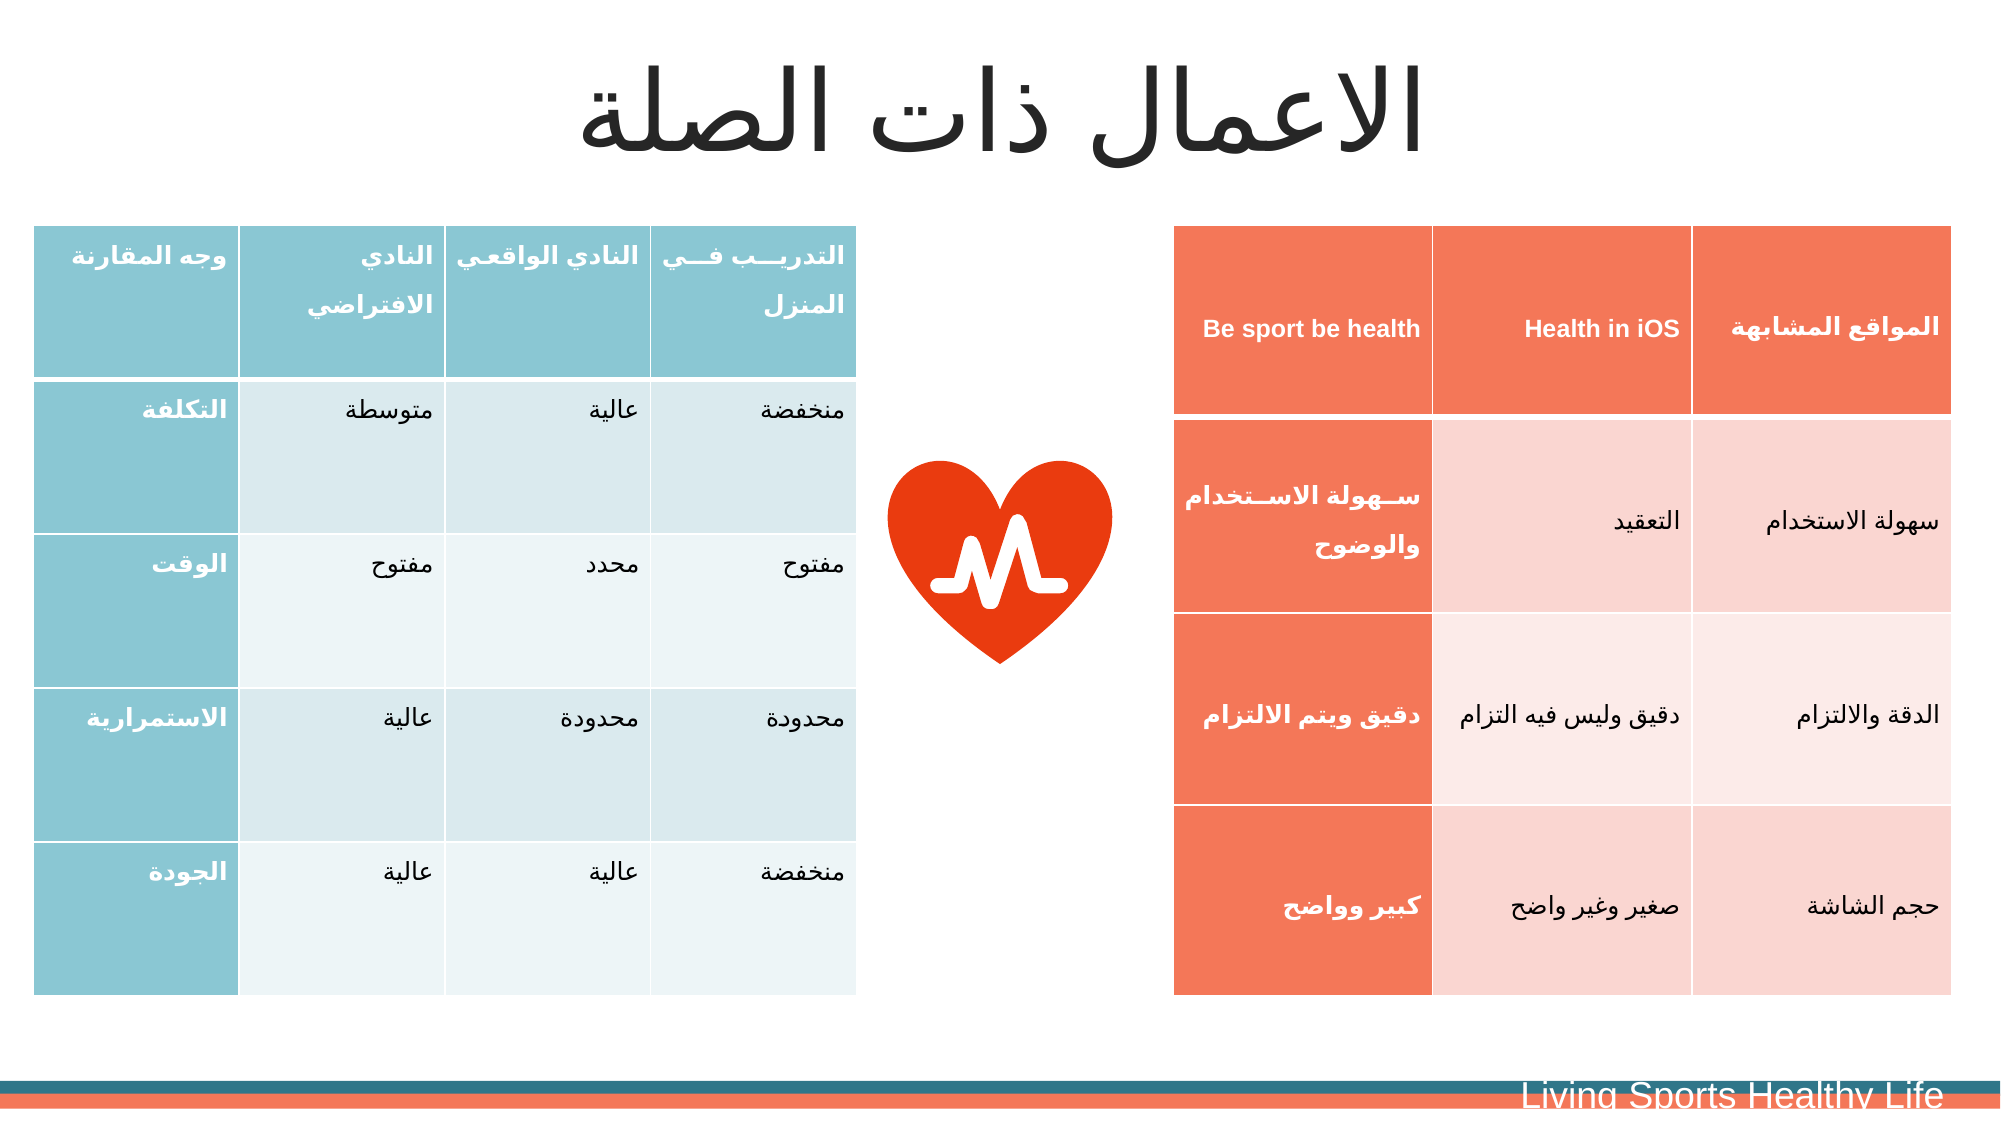

الاعمال ذات الصلة
| Be sport be health | Health in iOS | المواقع المشابهة |
| --- | --- | --- |
| سهولة الاستخدام والوضوح | التعقيد | سهولة الاستخدام |
| دقيق ويتم الالتزام | دقيق وليس فيه التزام | الدقة والالتزام |
| كبير وواضح | صغير وغير واضح | حجم الشاشة |
| وجه المقارنة | النادي الافتراضي | النادي الواقعي | التدريب في المنزل |
| --- | --- | --- | --- |
| التكلفة | متوسطة | عالية | منخفضة |
| الوقت | مفتوح | محدد | مفتوح |
| الاستمرارية | عالية | محدودة | محدودة |
| الجودة | عالية | عالية | منخفضة |